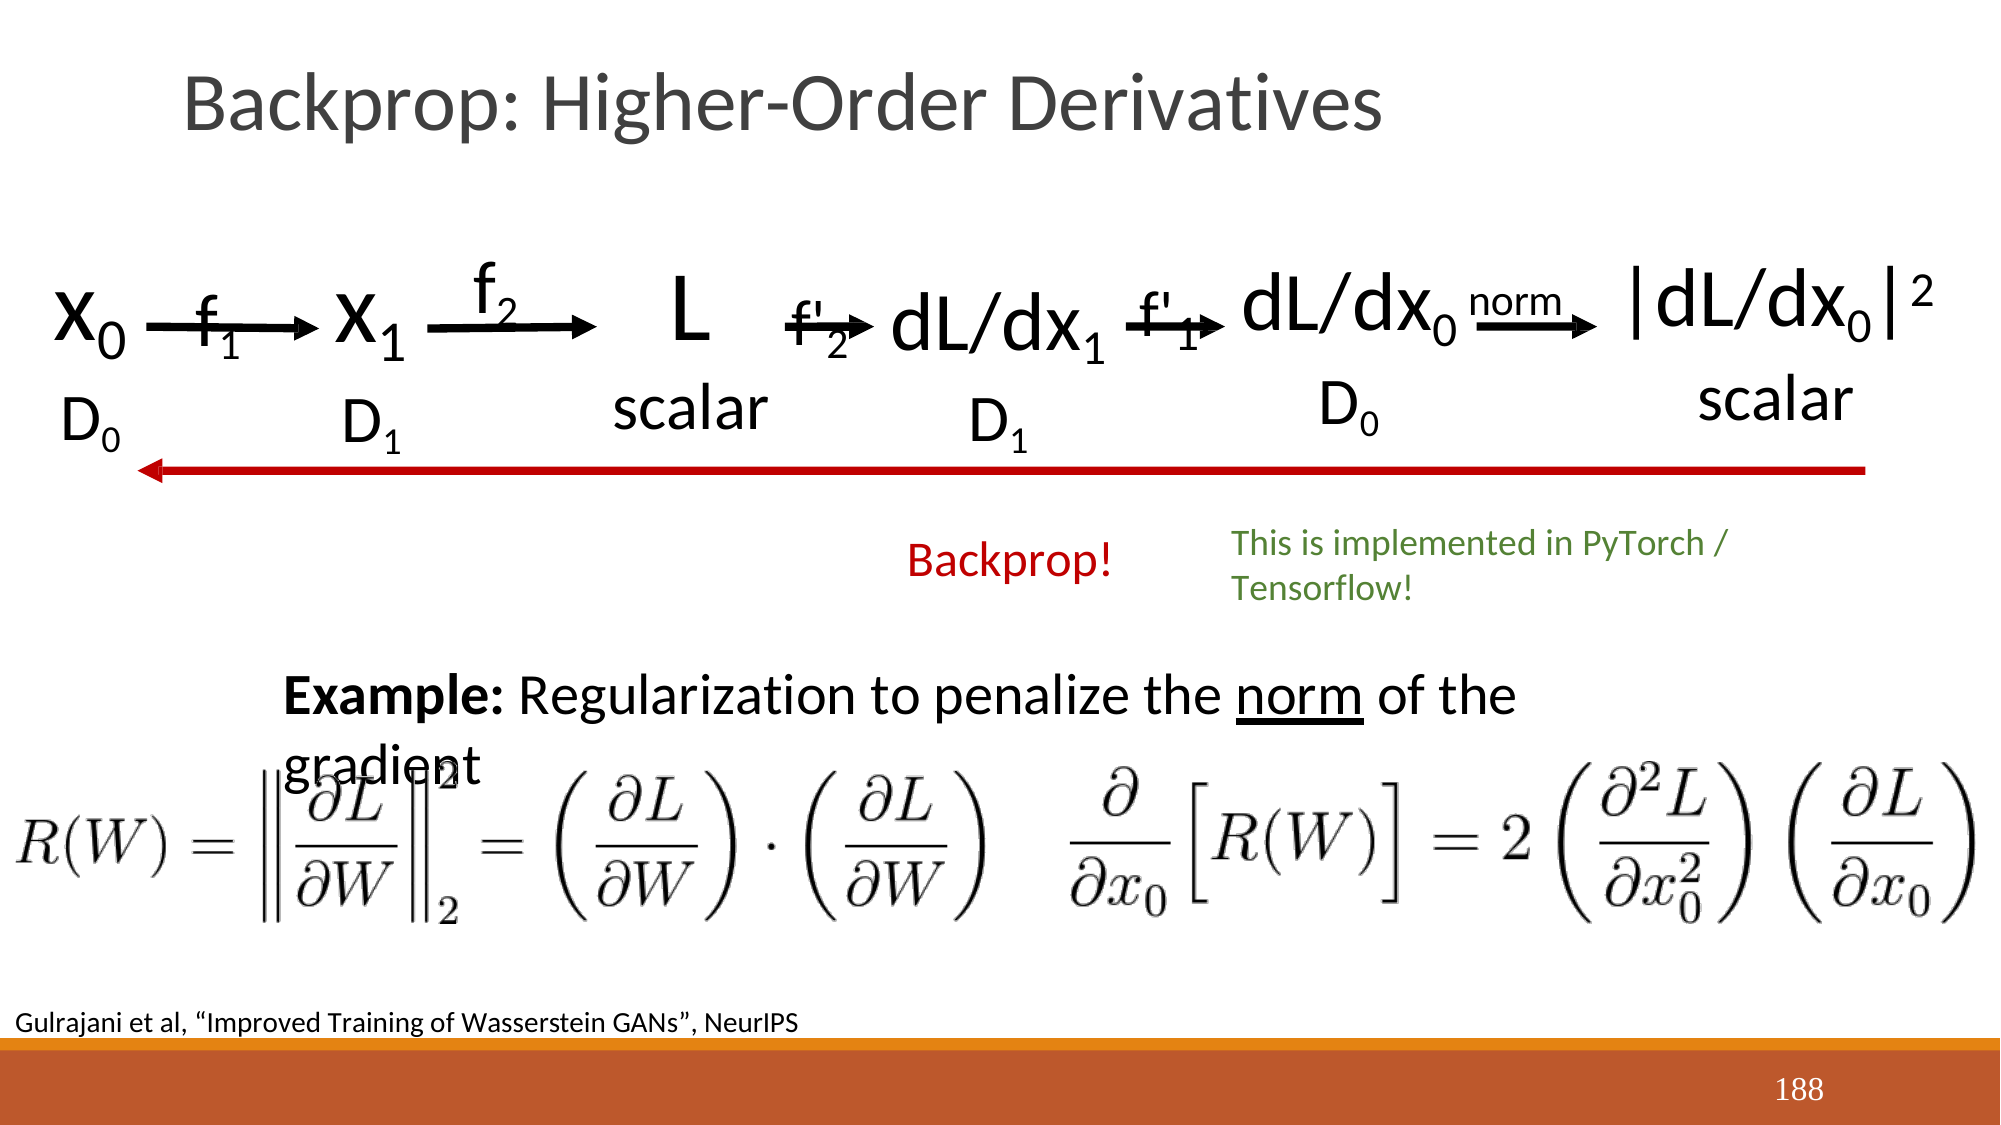

# Backprop: Higher-Order Derivatives
f1	f'2
dL/dx1	f'1
D1
Backprop!
f2
x0
D0
L
scalar
x1
D1
|dL/dx0|2
scalar
dL/dx0 norm
D0

This is implemented in PyTorch / Tensorflow!
Example: Regularization to penalize the norm of the gradient

Gulrajani et al, “Improved Training of Wasserstein GANs”, NeurIPS 2017

188
Justin Johnson
September 23, 2019
Lecture 6 - 188